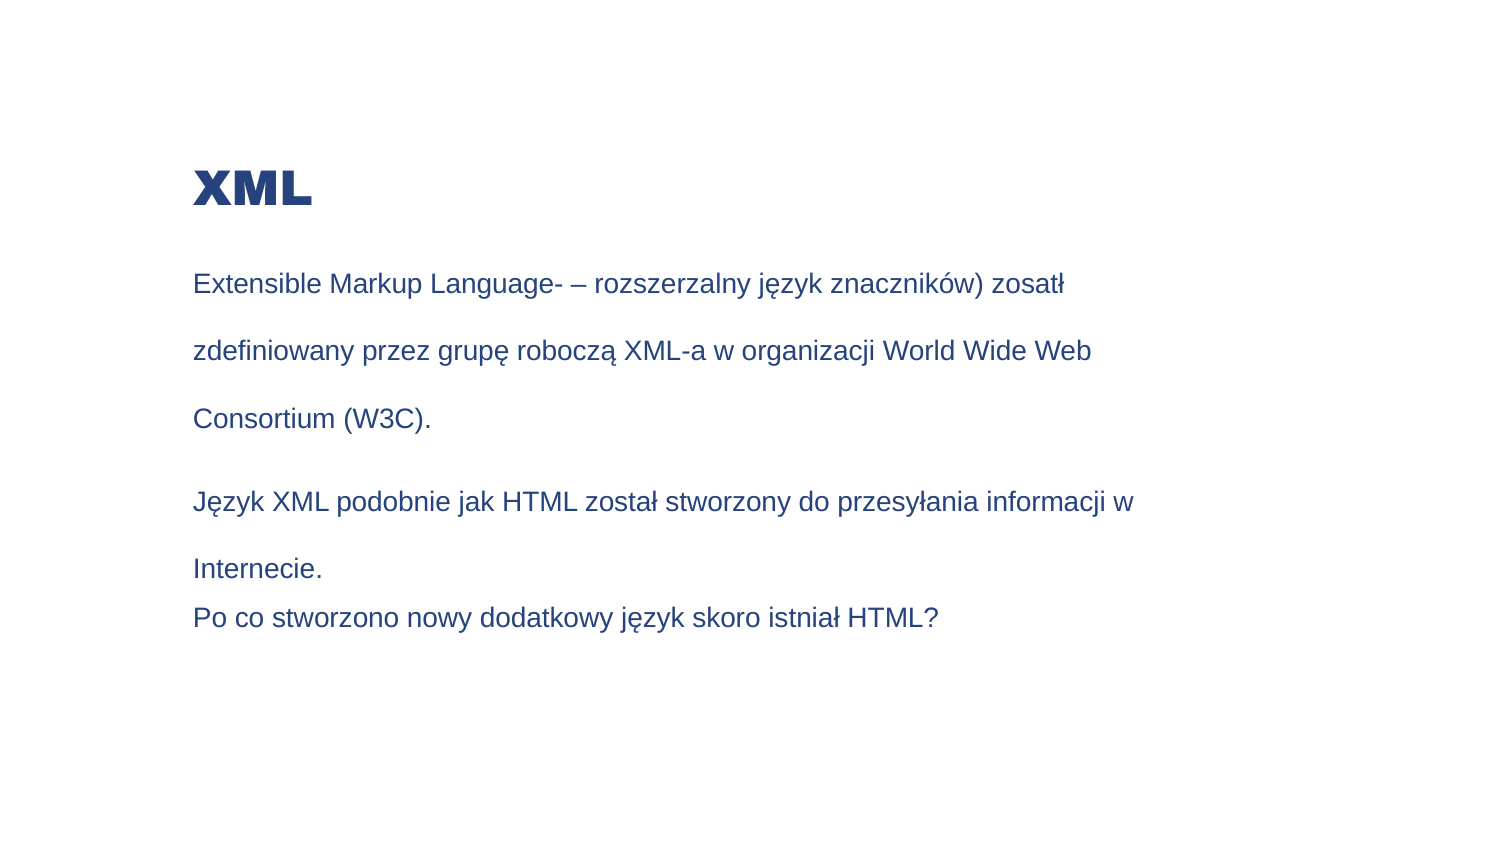

XML
Extensible Markup Language- – rozszerzalny język znaczników) zosatł zdefiniowany przez grupę roboczą XML-a w organizacji World Wide Web Consortium (W3C).
Język XML podobnie jak HTML został stworzony do przesyłania informacji w Internecie.
Po co stworzono nowy dodatkowy język skoro istniał HTML?